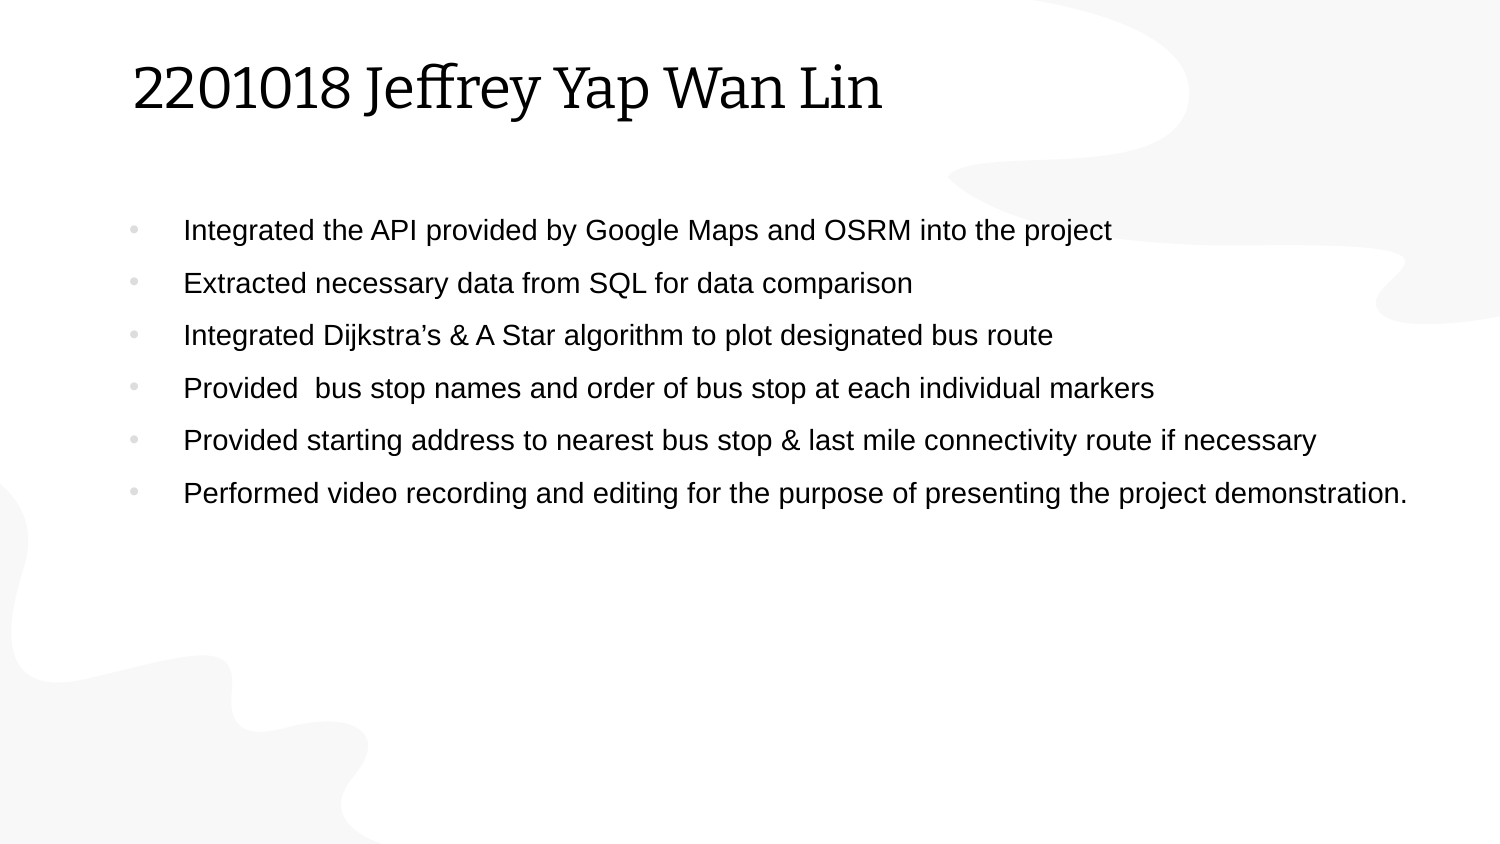

# 2201018 Jeffrey Yap Wan Lin​
Integrated the API provided by Google Maps and OSRM into the project
Extracted necessary data from SQL for data comparison
Integrated Dijkstra’s & A Star algorithm to plot designated bus route
Provided  bus stop names and order of bus stop at each individual markers
Provided starting address to nearest bus stop & last mile connectivity route if necessary
Performed video recording and editing for the purpose of presenting the project demonstration.